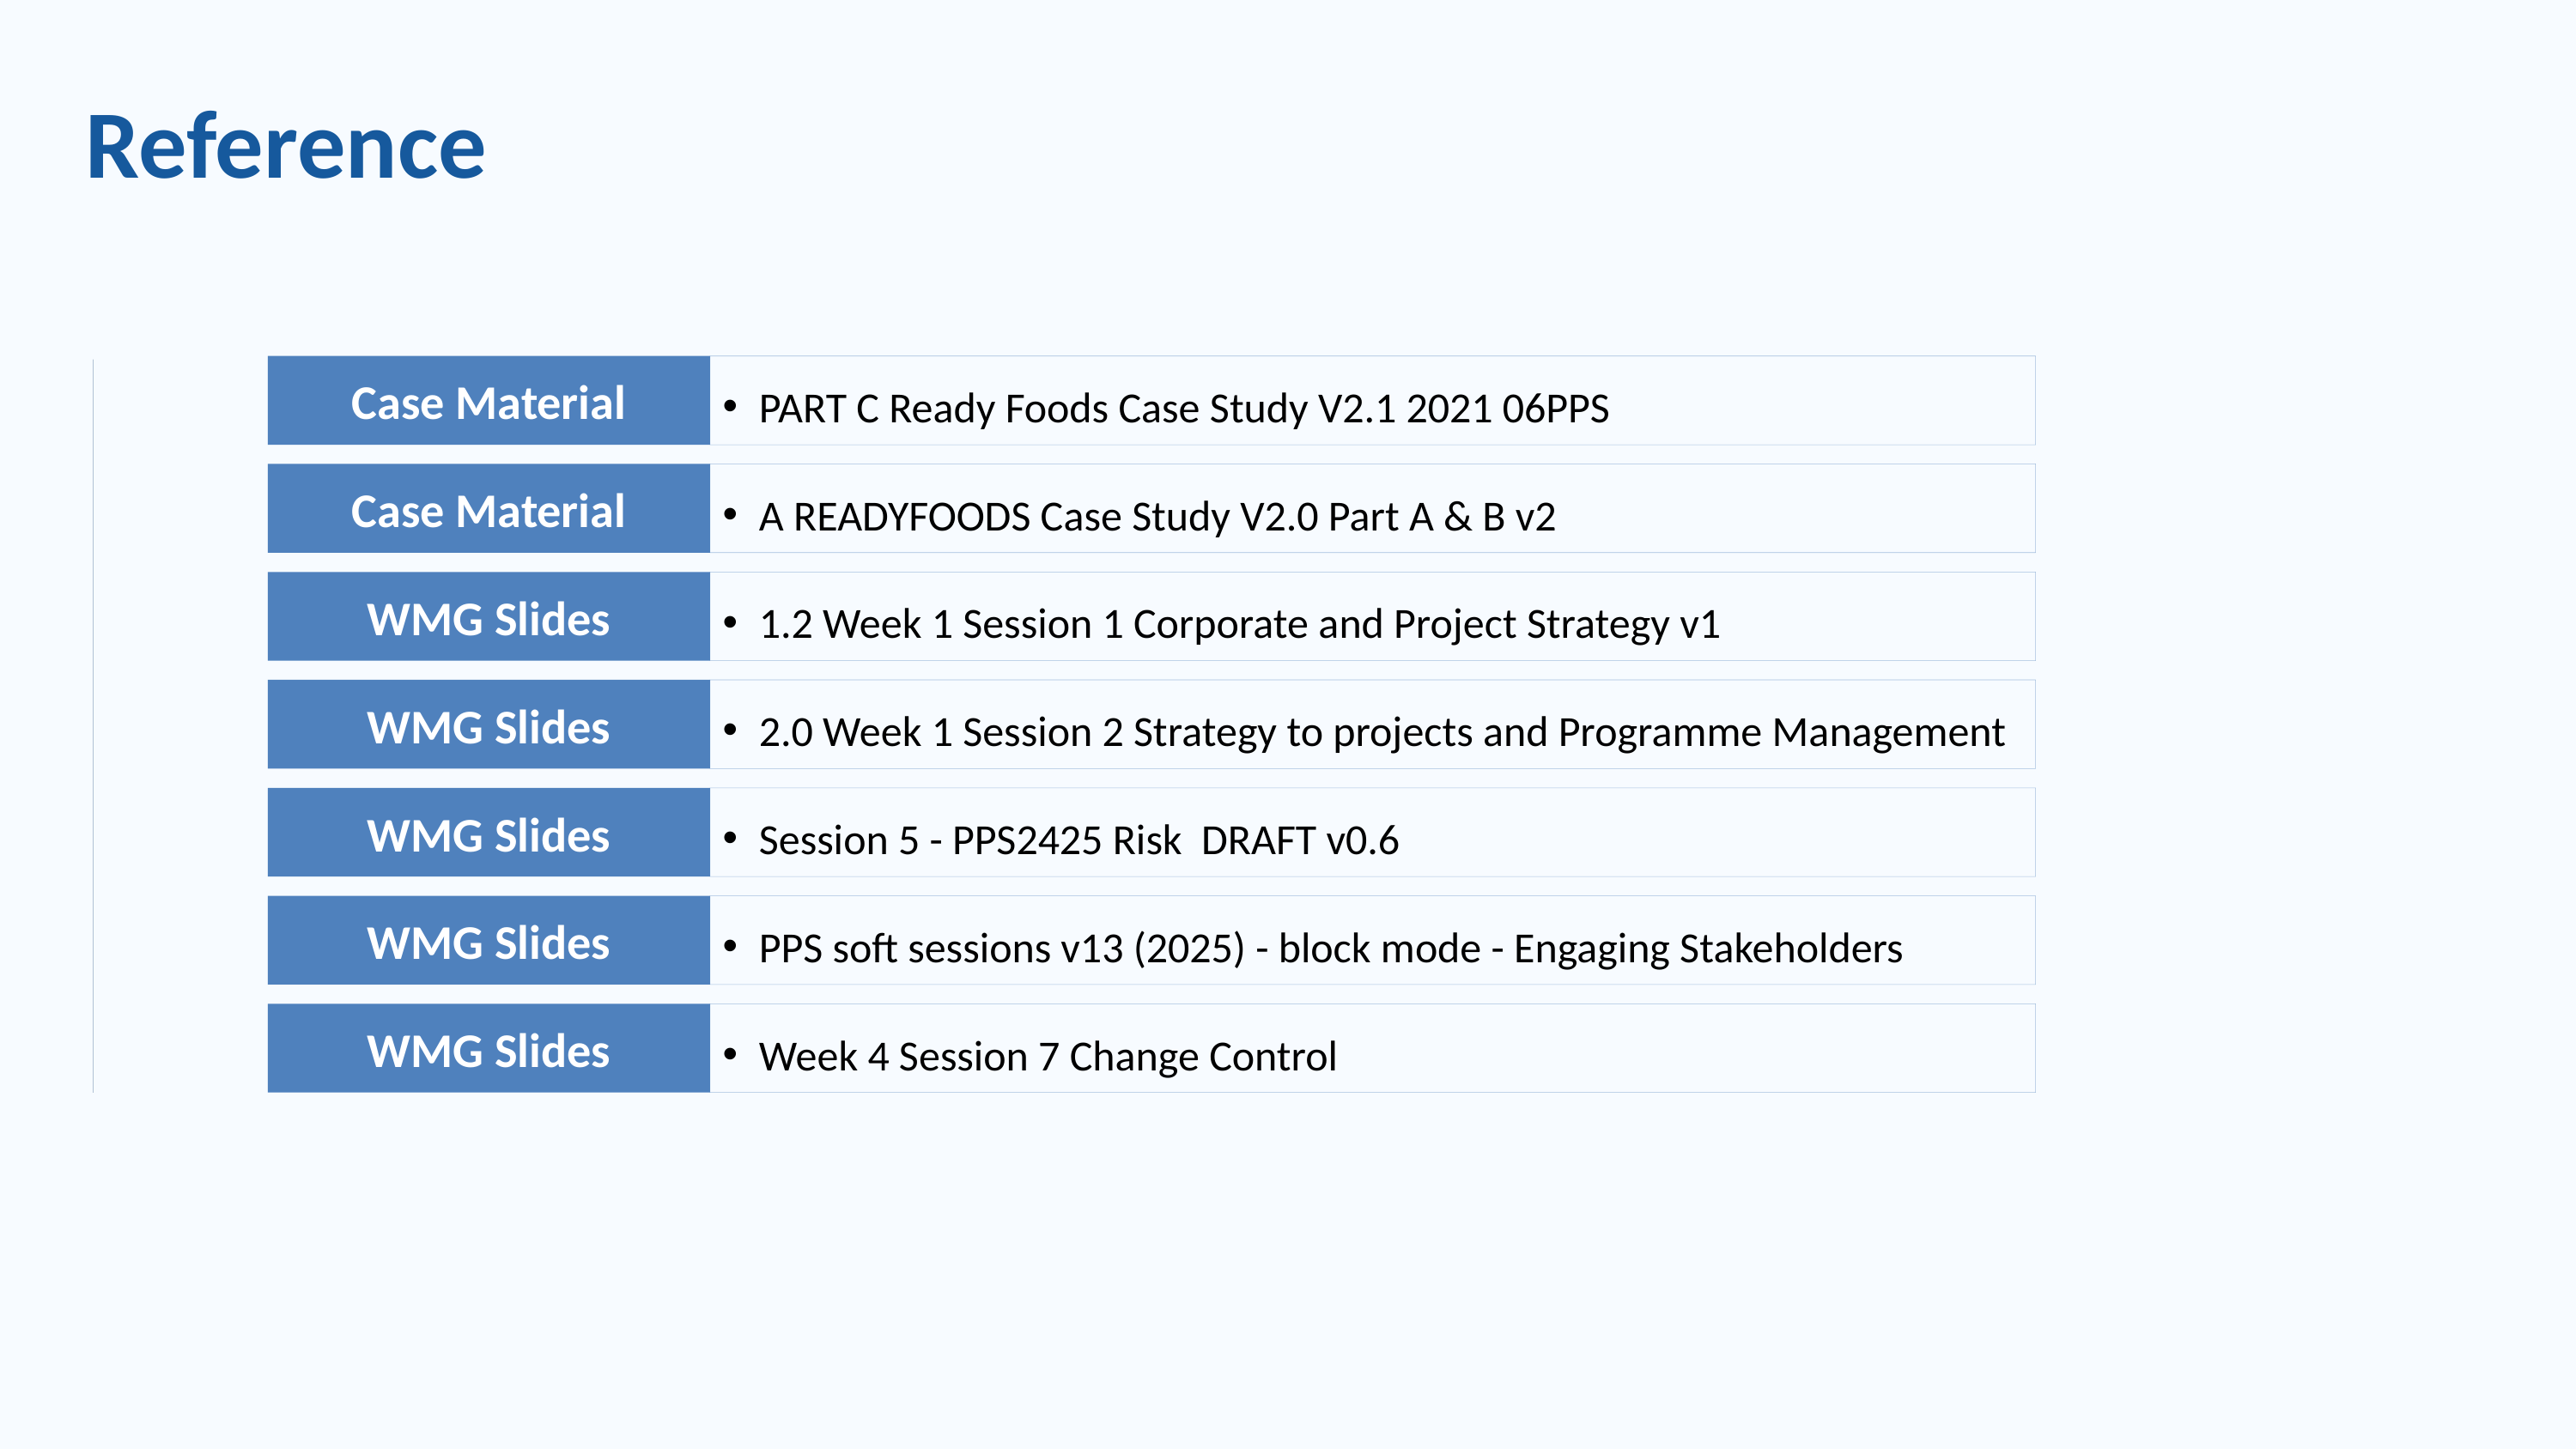

Reference
Case Material
PART C Ready Foods Case Study V2.1 2021 06PPS
Case Material
A READYFOODS Case Study V2.0 Part A & B v2
WMG Slides
1.2 Week 1 Session 1 Corporate and Project Strategy v1
WMG Slides
2.0 Week 1 Session 2 Strategy to projects and Programme Management
WMG Slides
Session 5 - PPS2425 Risk  DRAFT v0.6
WMG Slides
PPS soft sessions v13 (2025) - block mode - Engaging Stakeholders
WMG Slides
Week 4 Session 7 Change Control